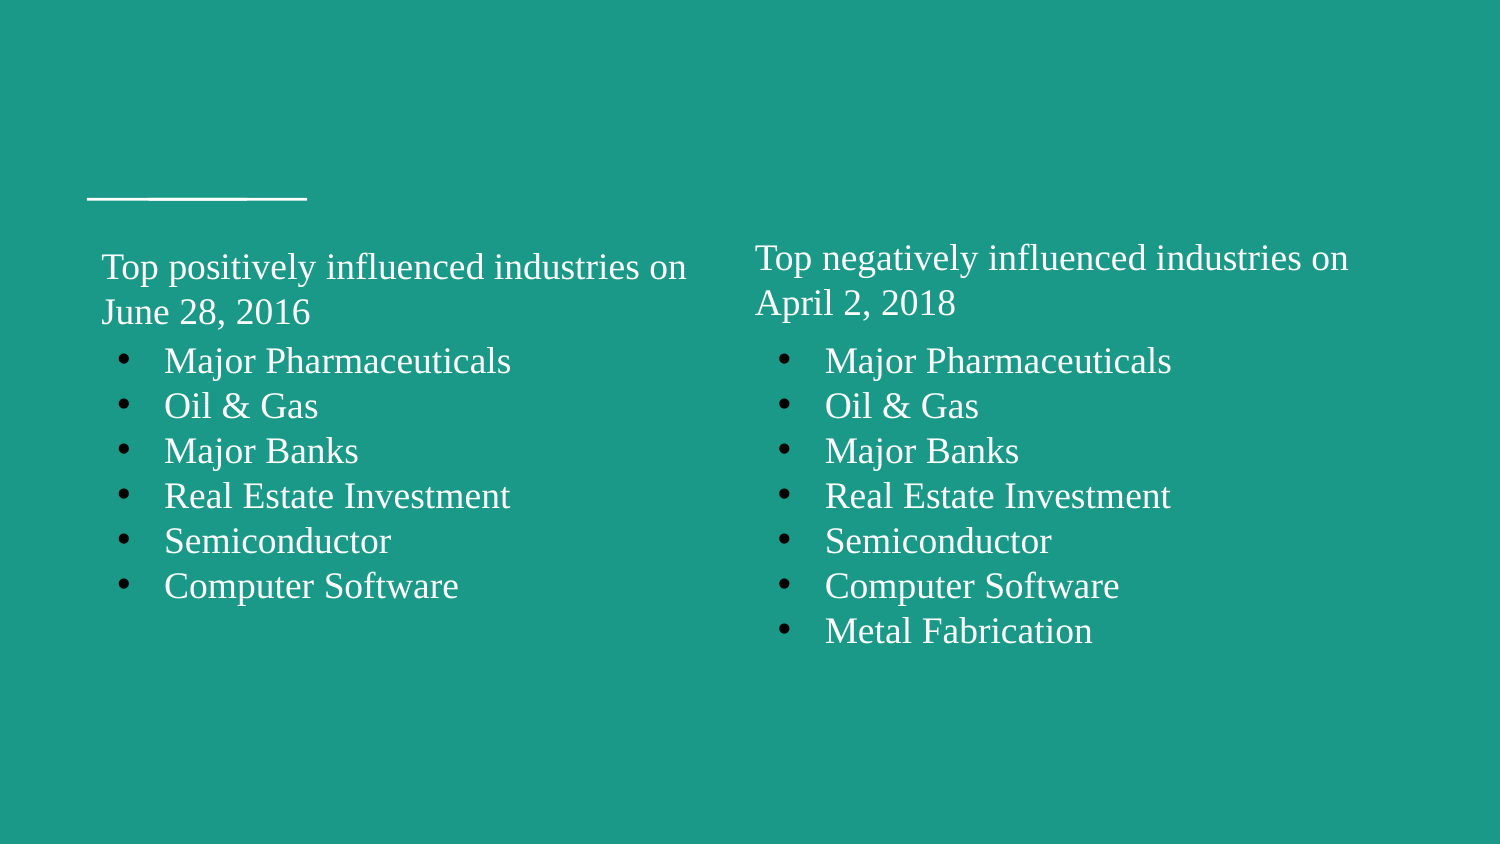

#
Top negatively influenced industries on April 2, 2018
Top positively influenced industries on June 28, 2016
Major Pharmaceuticals
Oil & Gas
Major Banks
Real Estate Investment
Semiconductor
Computer Software
Major Pharmaceuticals
Oil & Gas
Major Banks
Real Estate Investment
Semiconductor
Computer Software
Metal Fabrication